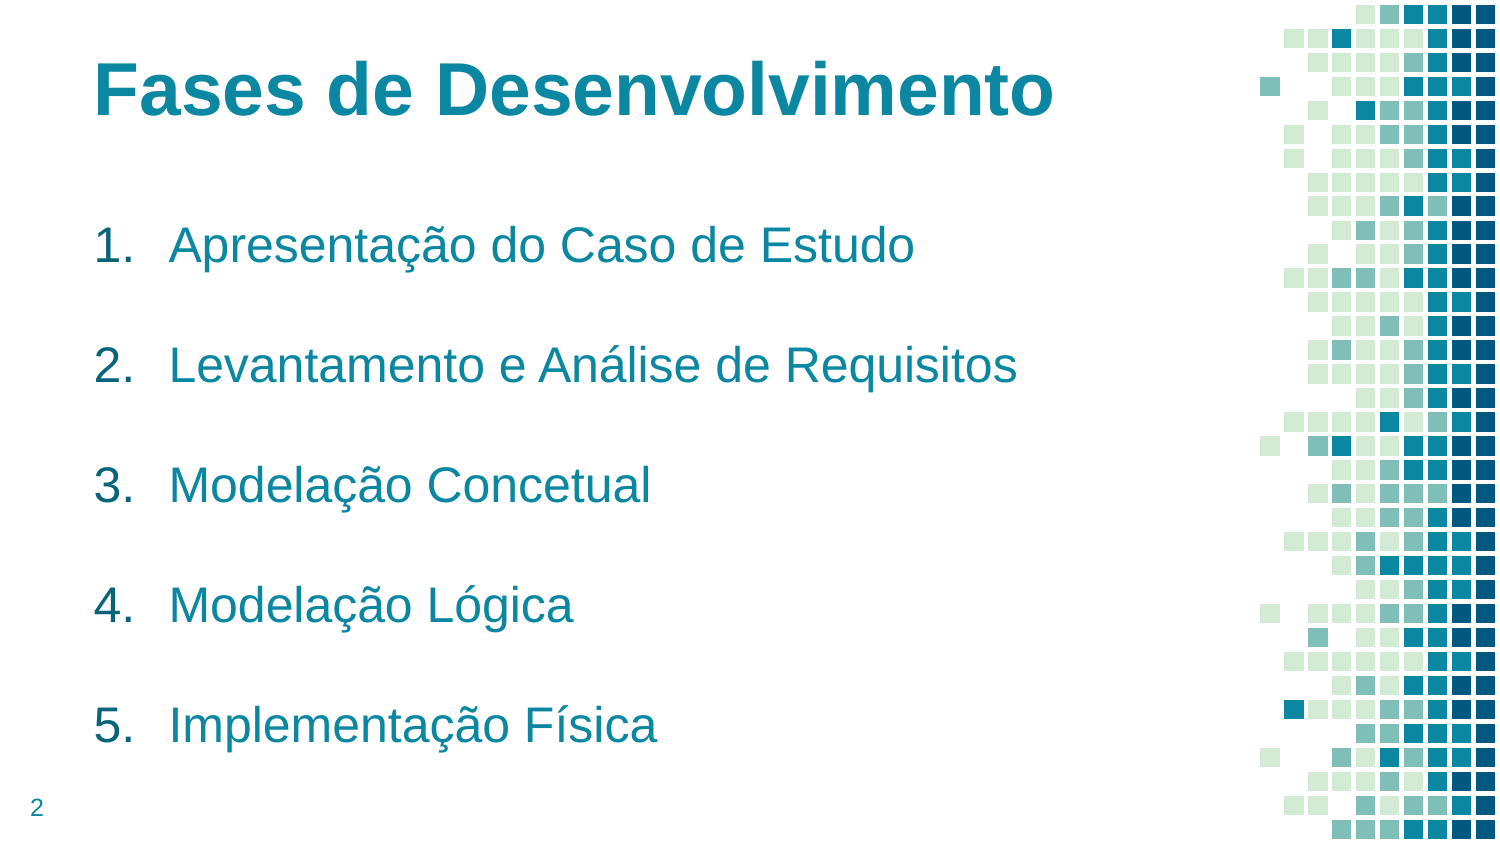

# Fases de Desenvolvimento

Apresentação do Caso de Estudo

Levantamento e Análise de Requisitos

Modelação Concetual

Modelação Lógica

Implementação Física

2